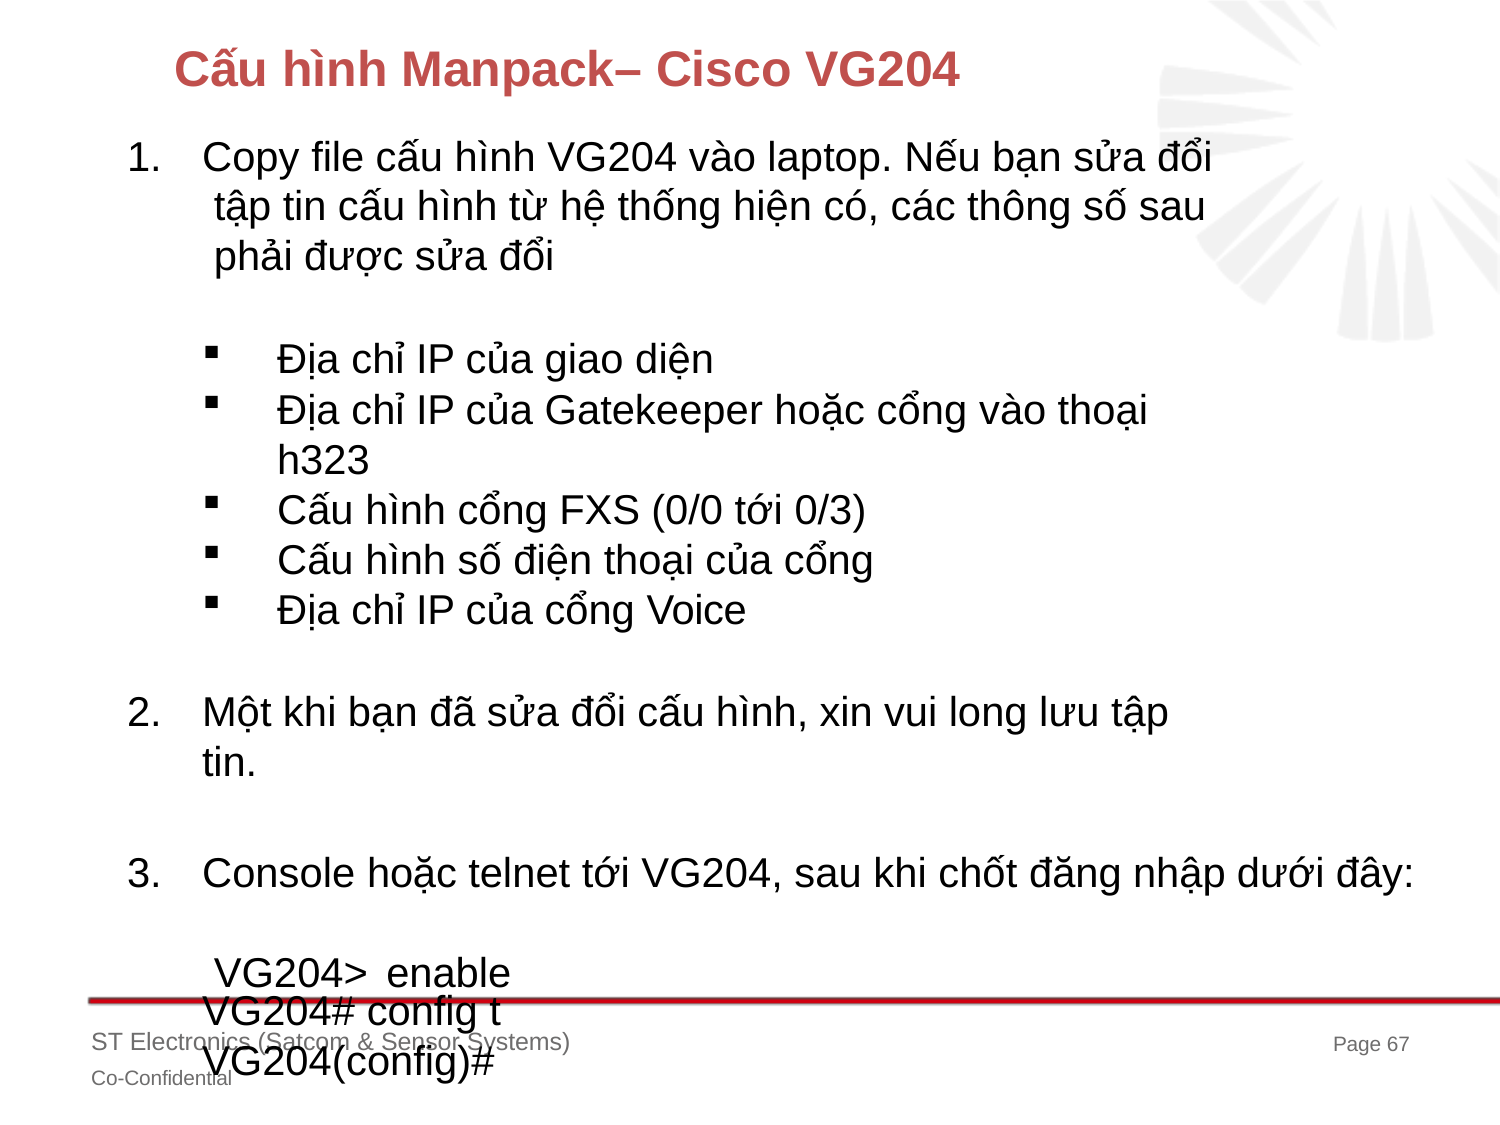

# Cấu hình Manpack– Cisco VG204
Copy file cấu hình VG204 vào laptop. Nếu bạn sửa đổi  tập tin cấu hình từ hệ thống hiện có, các thông số sau  phải được sửa đổi

Địa chỉ IP của giao diện
Địa chỉ IP của Gatekeeper hoặc cổng vào thoại h323
Cấu hình cổng FXS (0/0 tới 0/3)
Cấu hình số điện thoại của cổng
Địa chỉ IP của cổng Voice

Một khi bạn đã sửa đổi cấu hình, xin vui long lưu tập tin.
Console hoặc telnet tới VG204, sau khi chốt đăng nhập dưới đây:  VG204> enable
VG204# config t
VG204(config)#
ST Electronics (Satcom & Sensor Systems)
Co-Confidential
Page 67